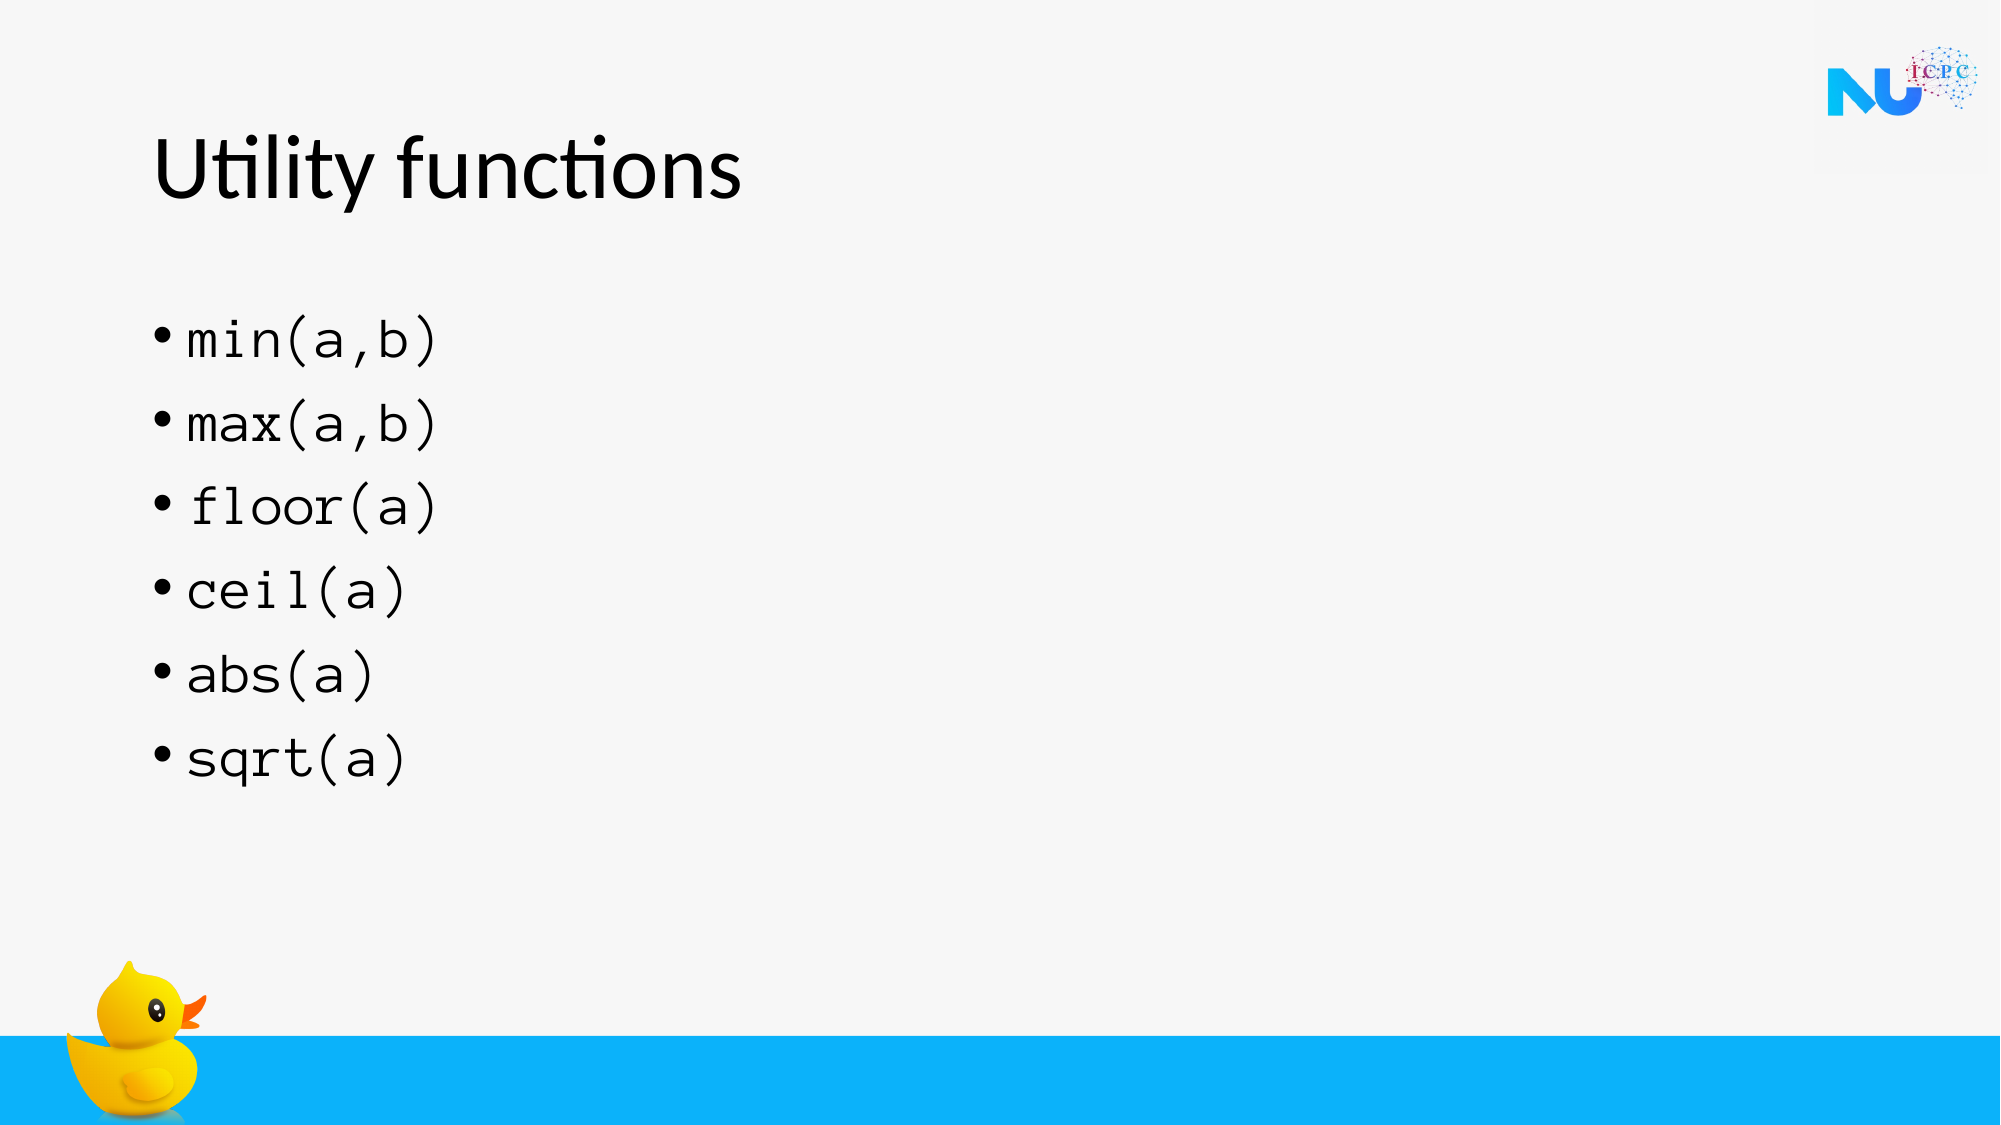

# Utility functions
min(a,b)
max(a,b)
floor(a)
ceil(a)
abs(a)
sqrt(a)